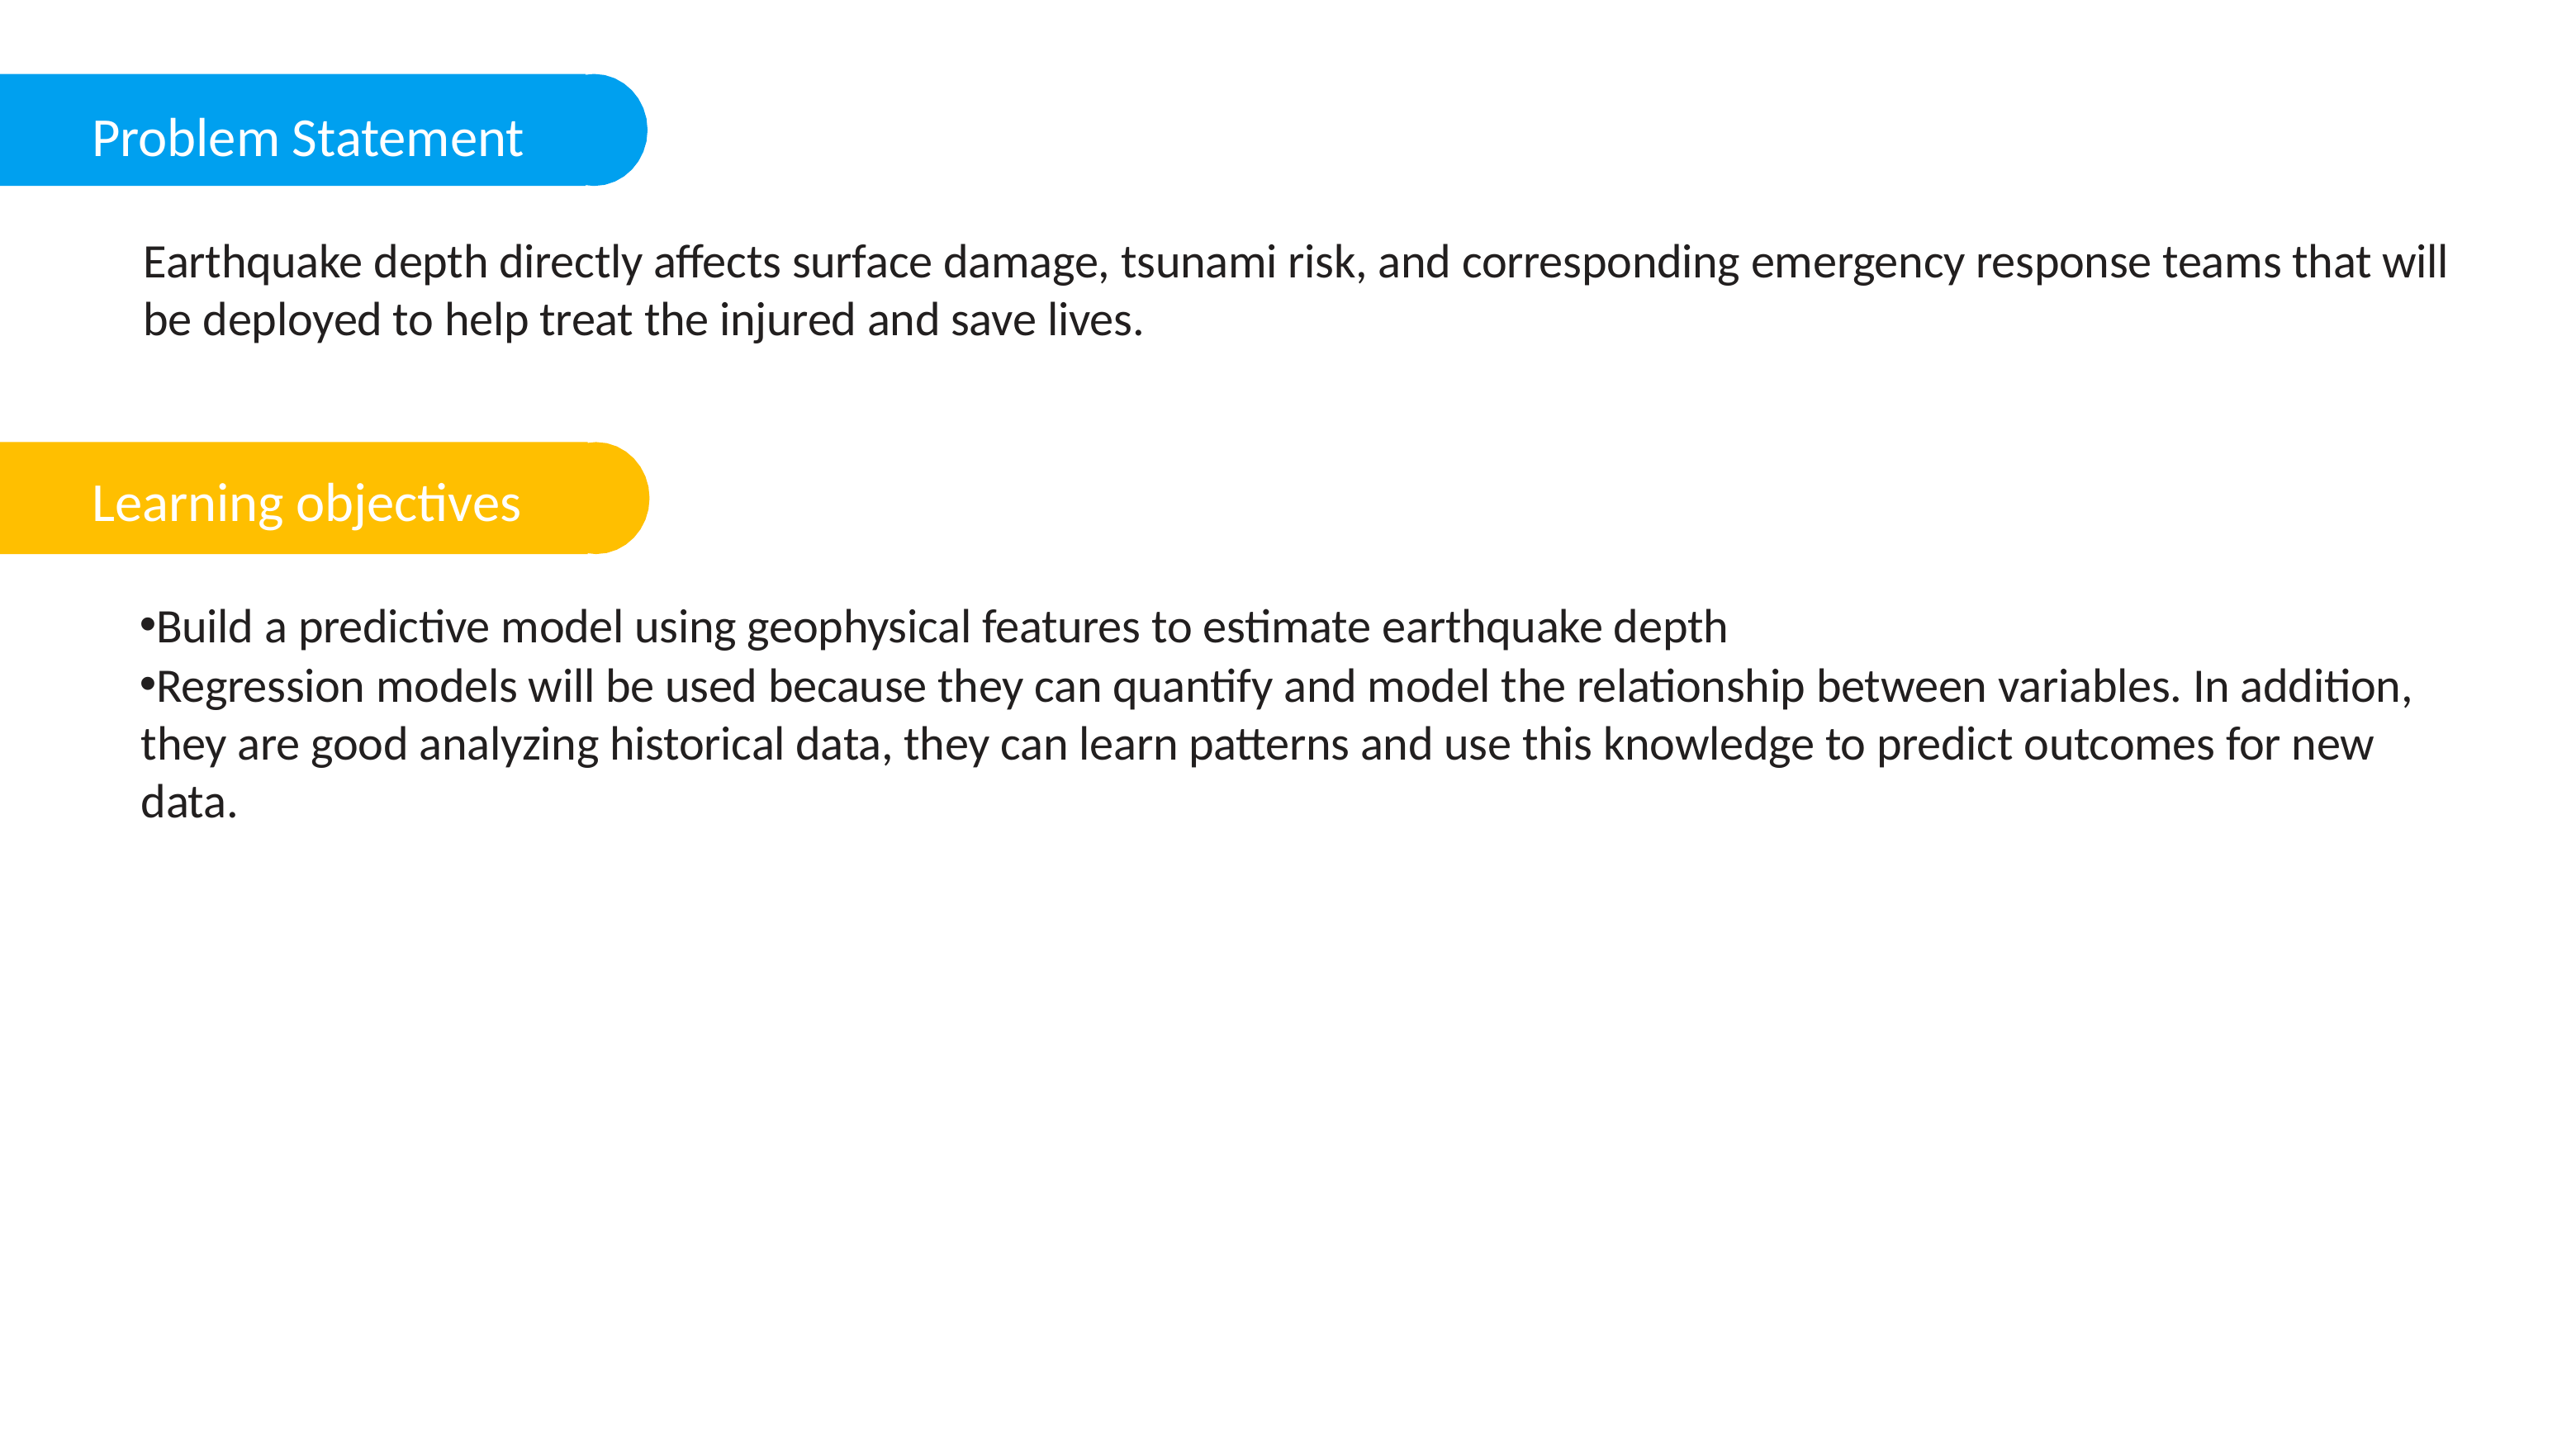

Problem Statement
Earthquake depth directly affects surface damage, tsunami risk, and corresponding emergency response teams that will be deployed to help treat the injured and save lives.

Learning objectives
Build a predictive model using geophysical features to estimate earthquake depth
Regression models will be used because they can quantify and model the relationship between variables. In addition, they are good analyzing historical data, they can learn patterns and use this knowledge to predict outcomes for new data.
Keywords